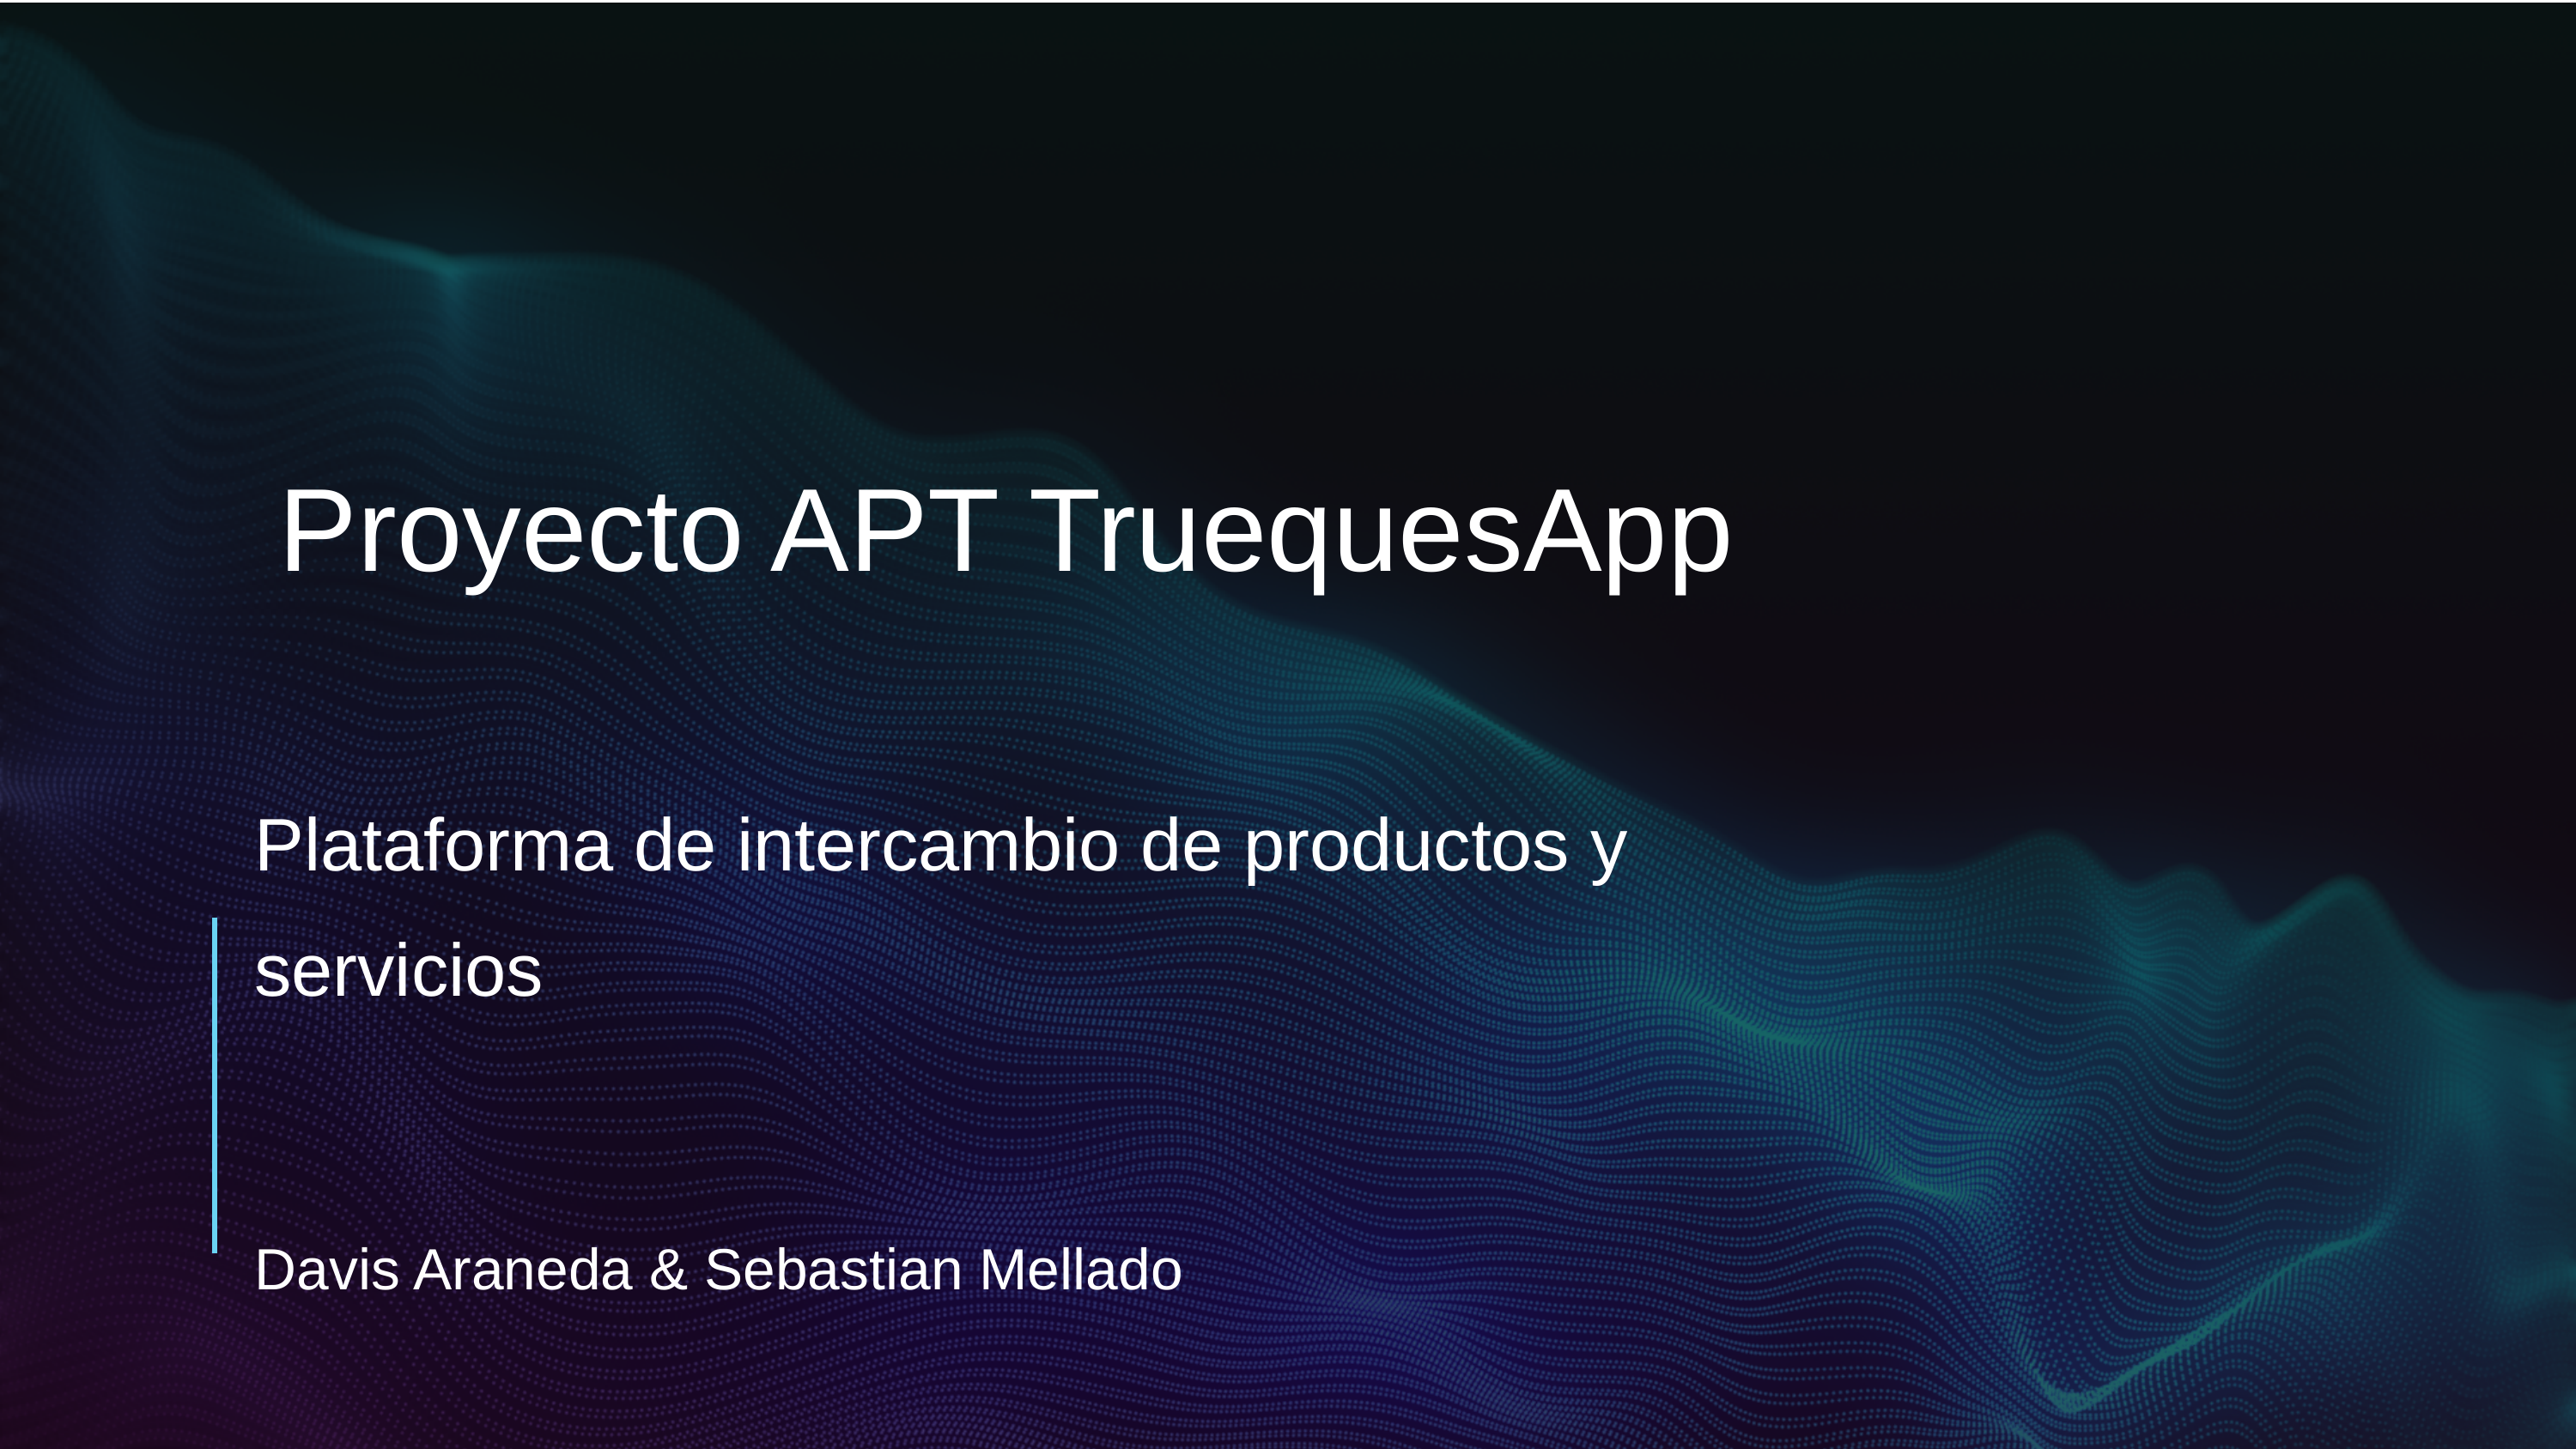

Proyecto APT TruequesApp
Plataforma de intercambio de productos y servicios
Davis Araneda & Sebastian Mellado